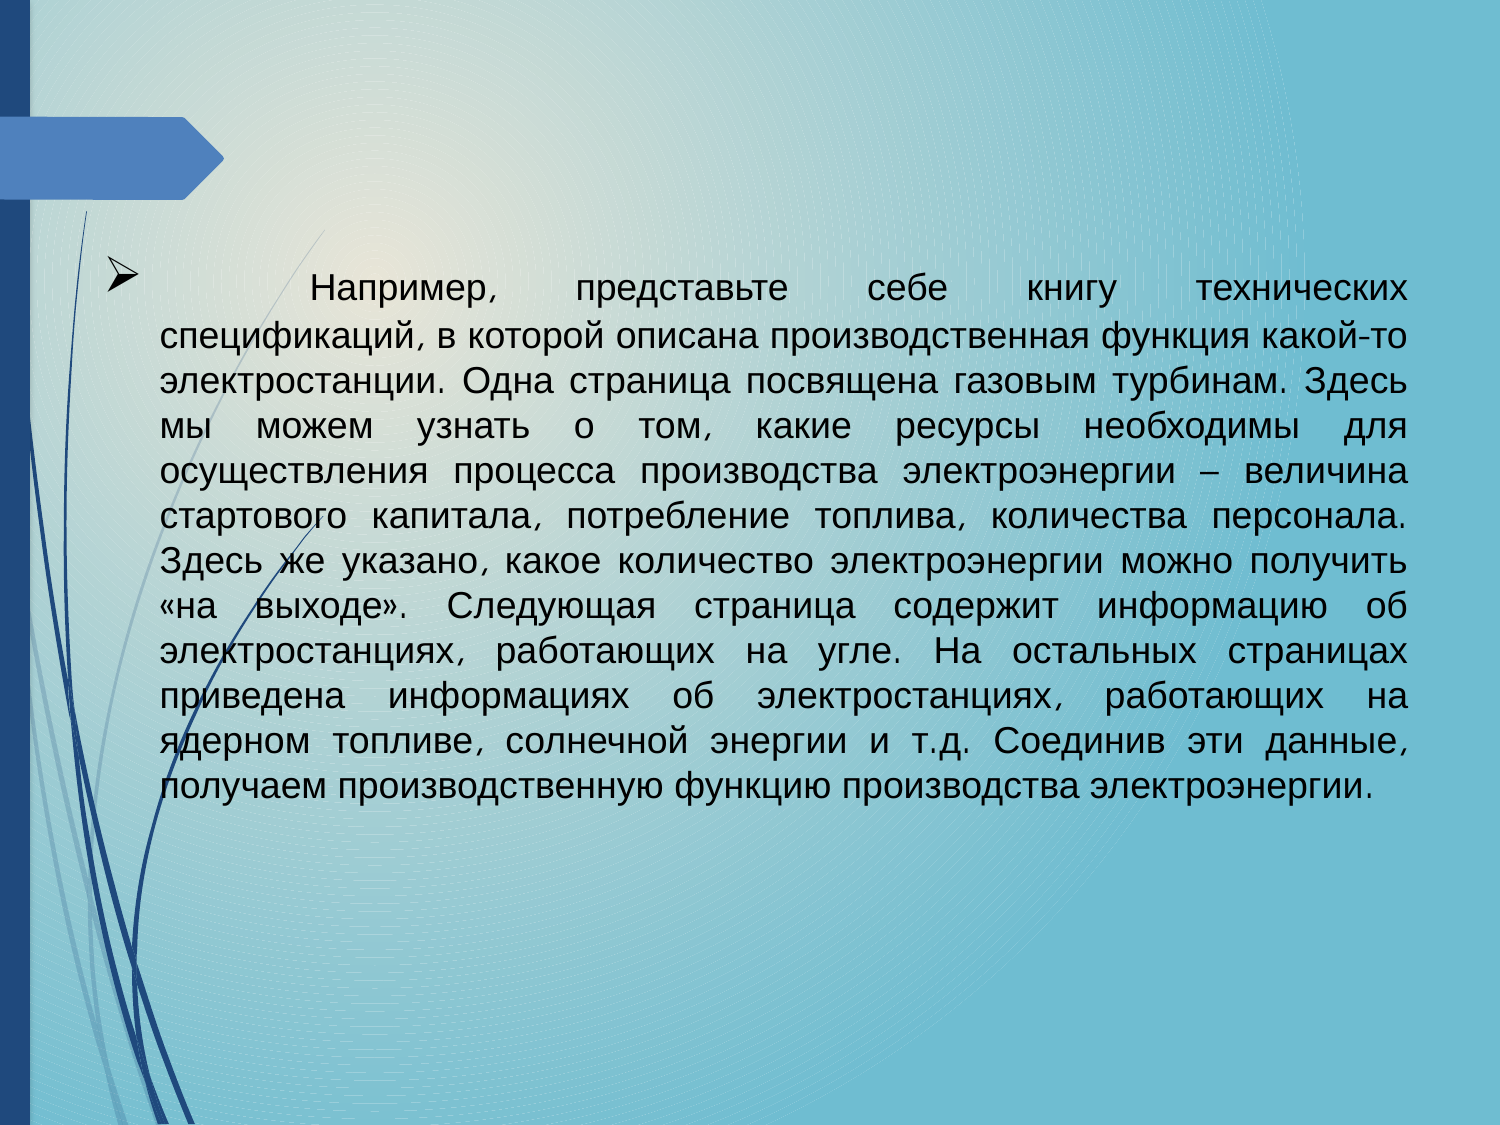

Например, представьте себе книгу технических спецификаций, в которой описана производственная функция какой-то электростанции. Одна страница посвящена газовым турбинам. Здесь мы можем узнать о том, какие ресурсы необходимы для осуществления процесса производства электроэнергии – величина стартового капитала, потребление топлива, количества персонала. Здесь же указано, какое количество электроэнергии можно получить «на выходе». Следующая страница содержит информацию об электростанциях, работающих на угле. На остальных страницах приведена информациях об электростанциях, работающих на ядерном топливе, солнечной энергии и т.д. Соединив эти данные, получаем производственную функцию производства электроэнергии.